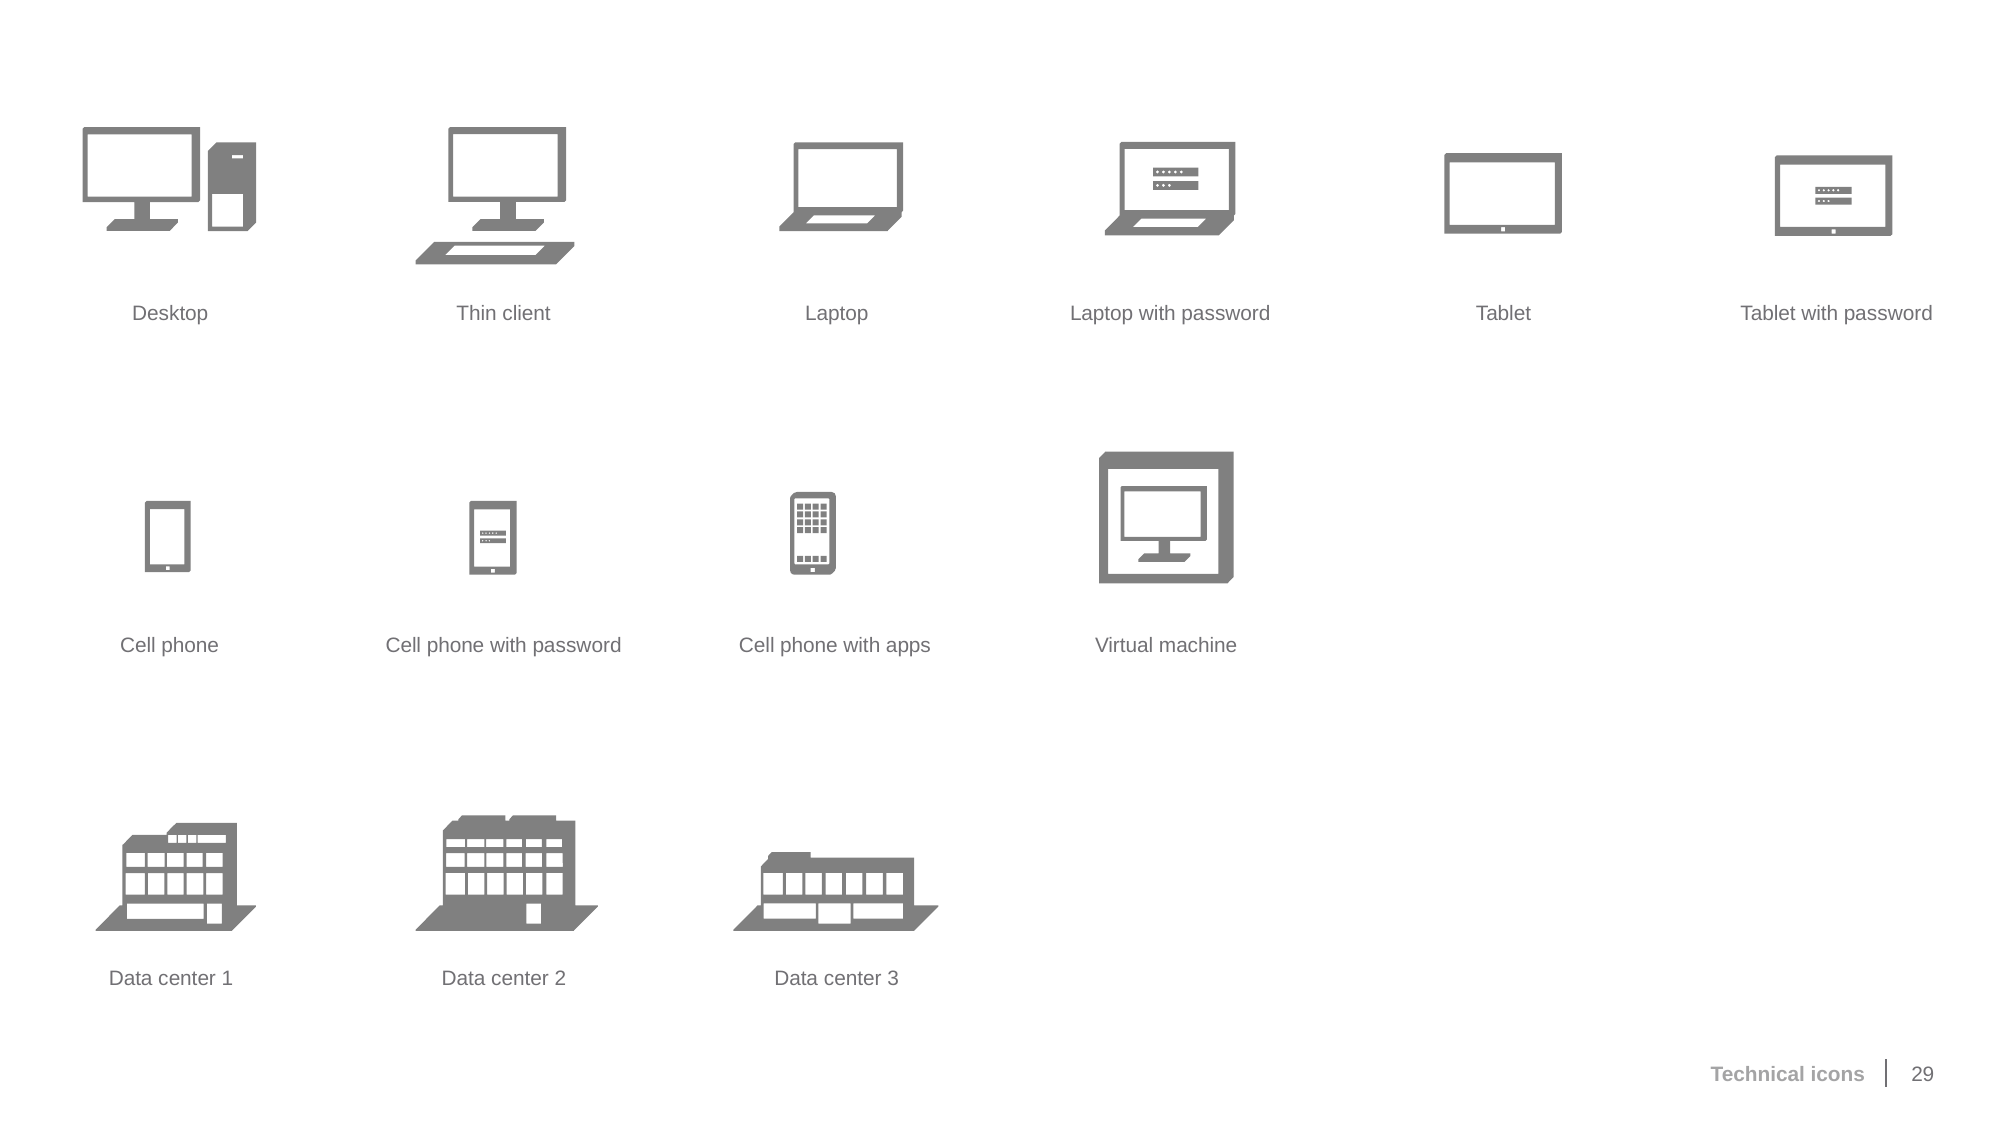

Desktop
Thin client
Laptop
Laptop with password
Tablet
Tablet with password

Cell phone
Cell phone with password
Cell phone with apps
Virtual machine

Data center 1
Data center 2
Data center 3
29
Technical icons